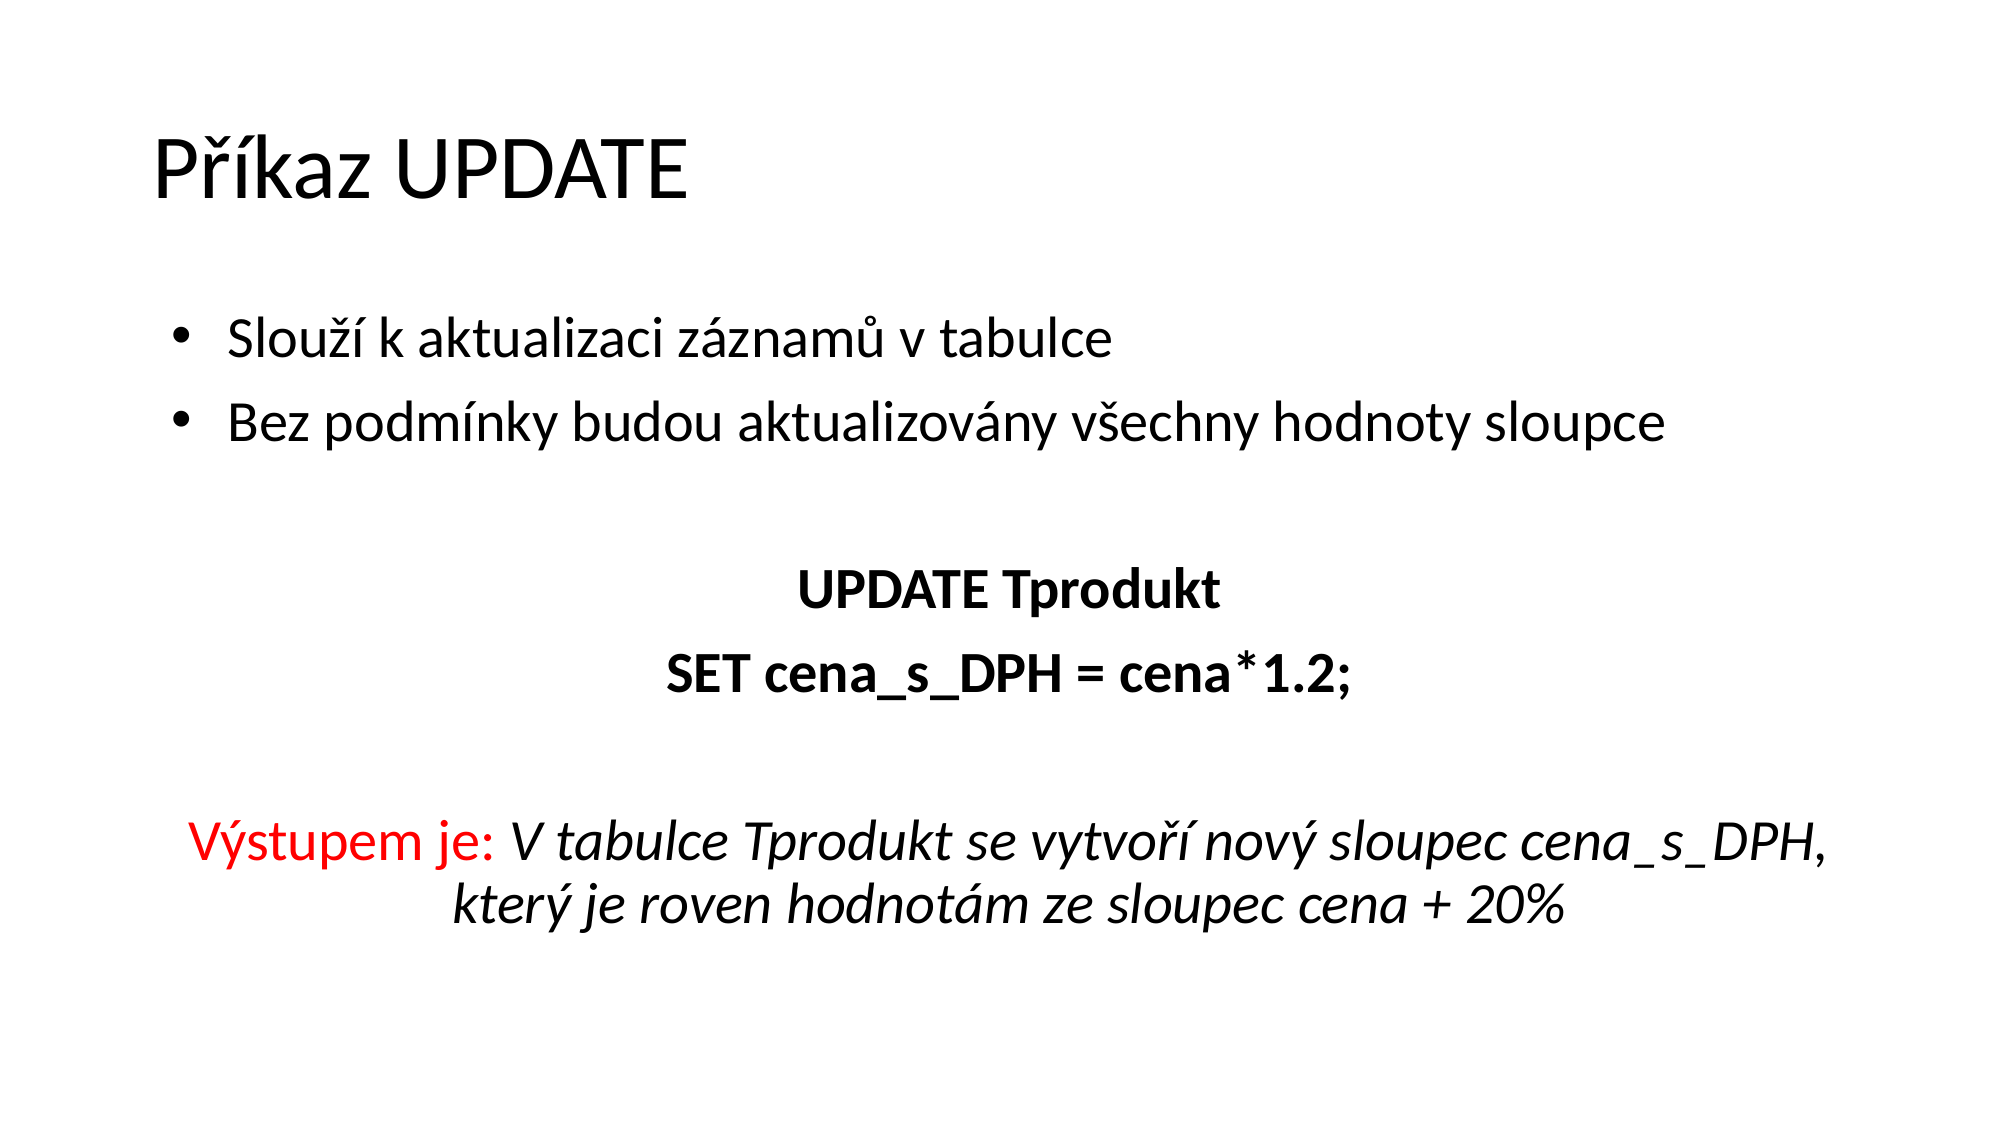

# Příkaz UPDATE
Slouží k aktualizaci záznamů v tabulce
Bez podmínky budou aktualizovány všechny hodnoty sloupce

UPDATE Tprodukt
SET cena_s_DPH = cena*1.2;

Výstupem je: V tabulce Tprodukt se vytvoří nový sloupec cena_s_DPH, který je roven hodnotám ze sloupec cena + 20%